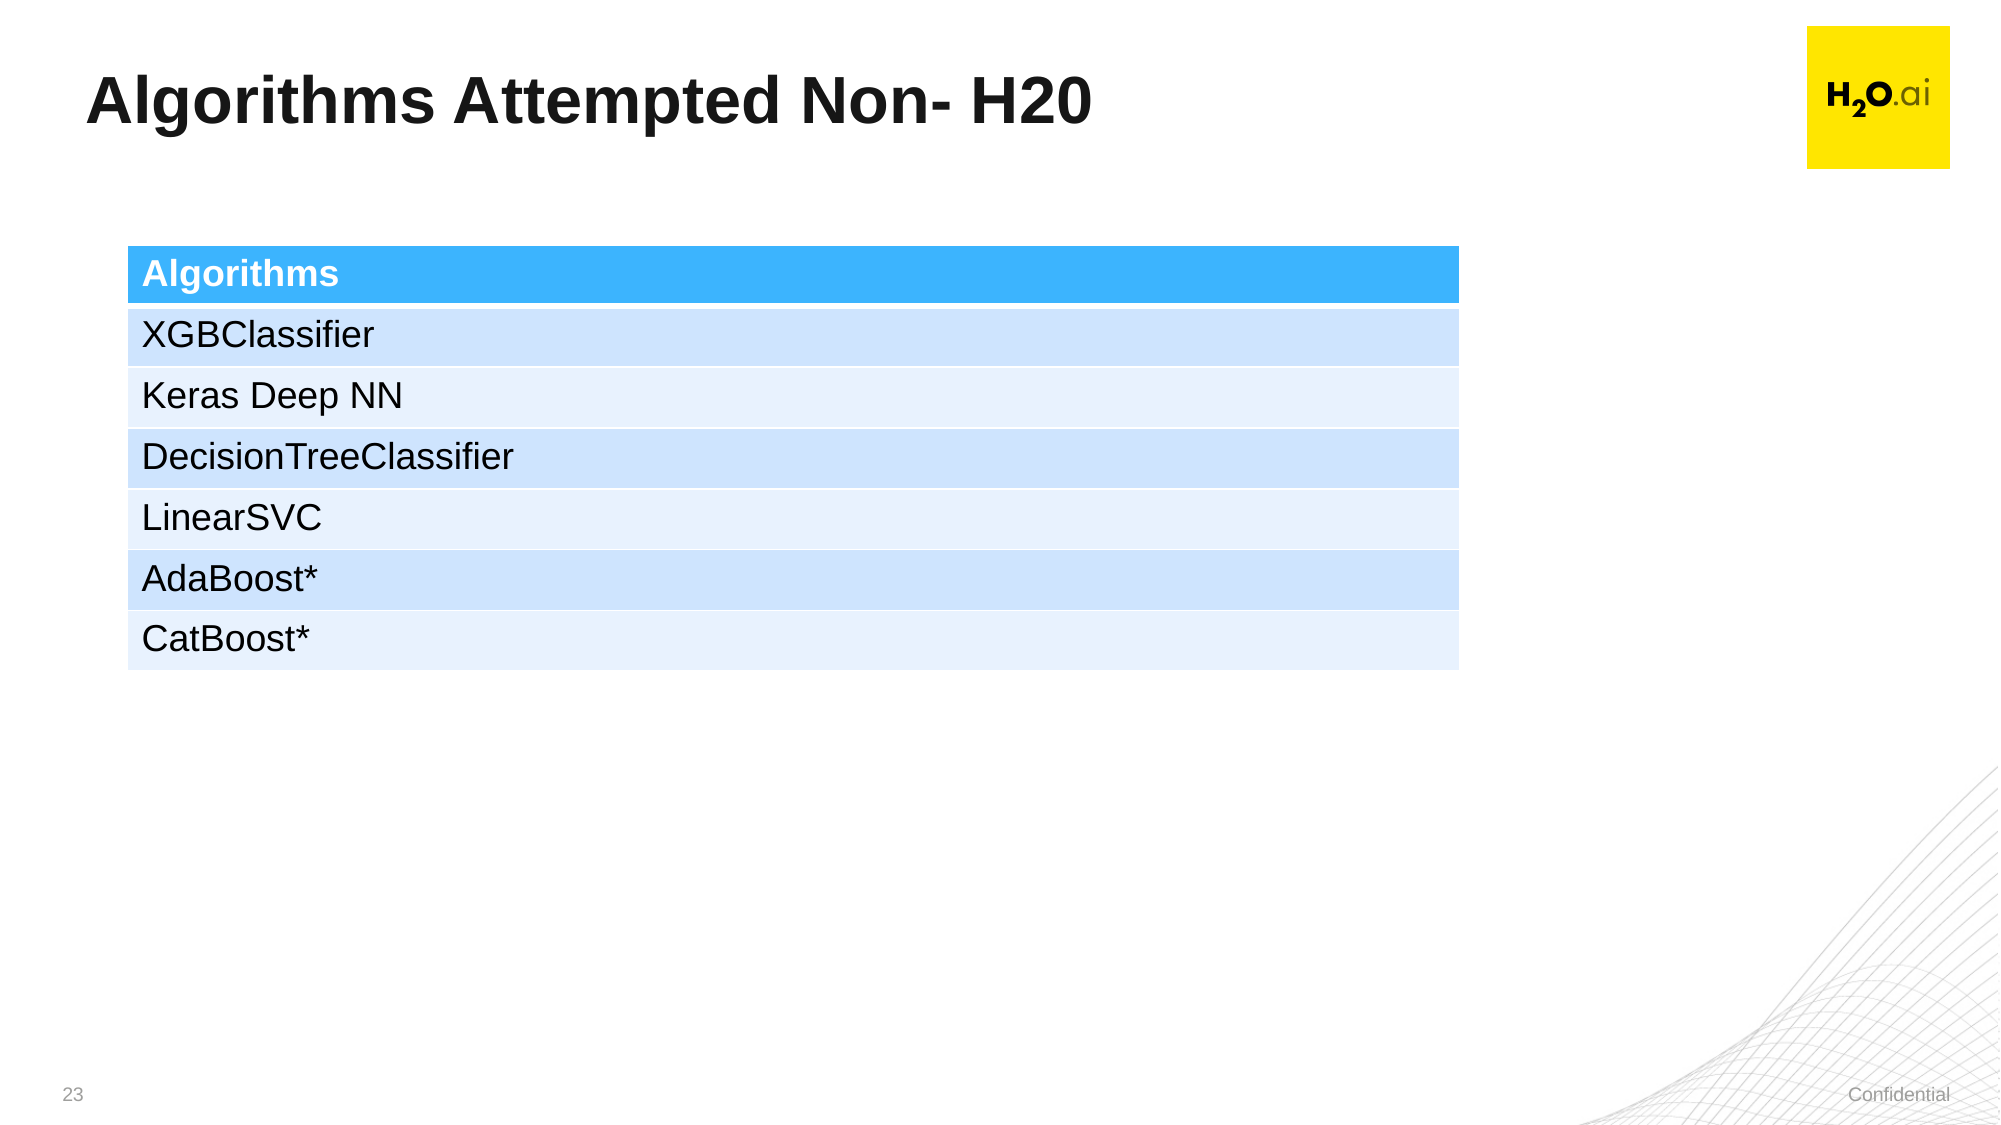

# Algorithms Attempted Non- H20
| Algorithms |
| --- |
| XGBClassifier |
| Keras Deep NN |
| DecisionTreeClassifier |
| LinearSVC |
| AdaBoost\* |
| CatBoost\* |